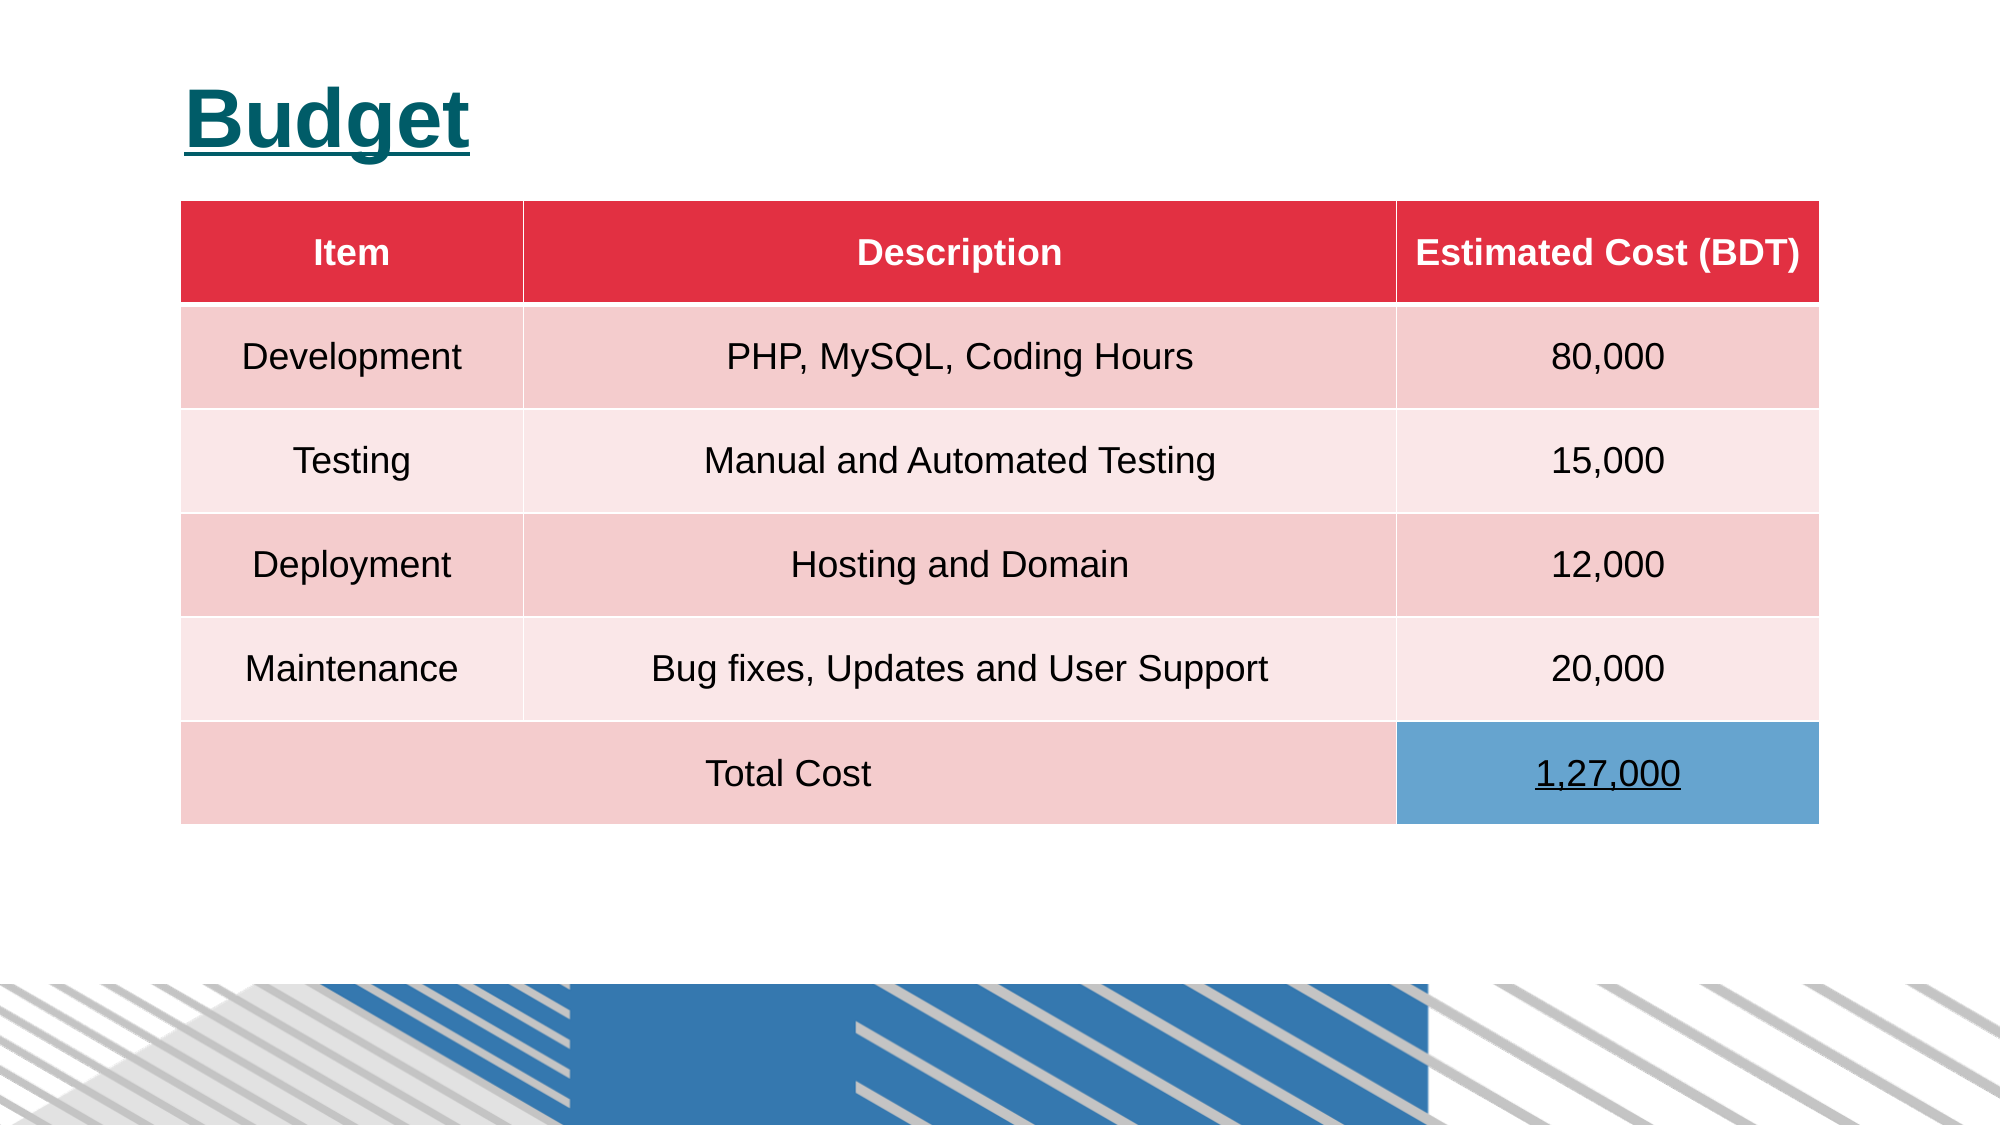

Budget
| Item | Description | Estimated Cost (BDT) |
| --- | --- | --- |
| Development | PHP, MySQL, Coding Hours | 80,000 |
| Testing | Manual and Automated Testing | 15,000 |
| Deployment | Hosting and Domain | 12,000 |
| Maintenance | Bug fixes, Updates and User Support | 20,000 |
| Total Cost |  | 1,27,000 |